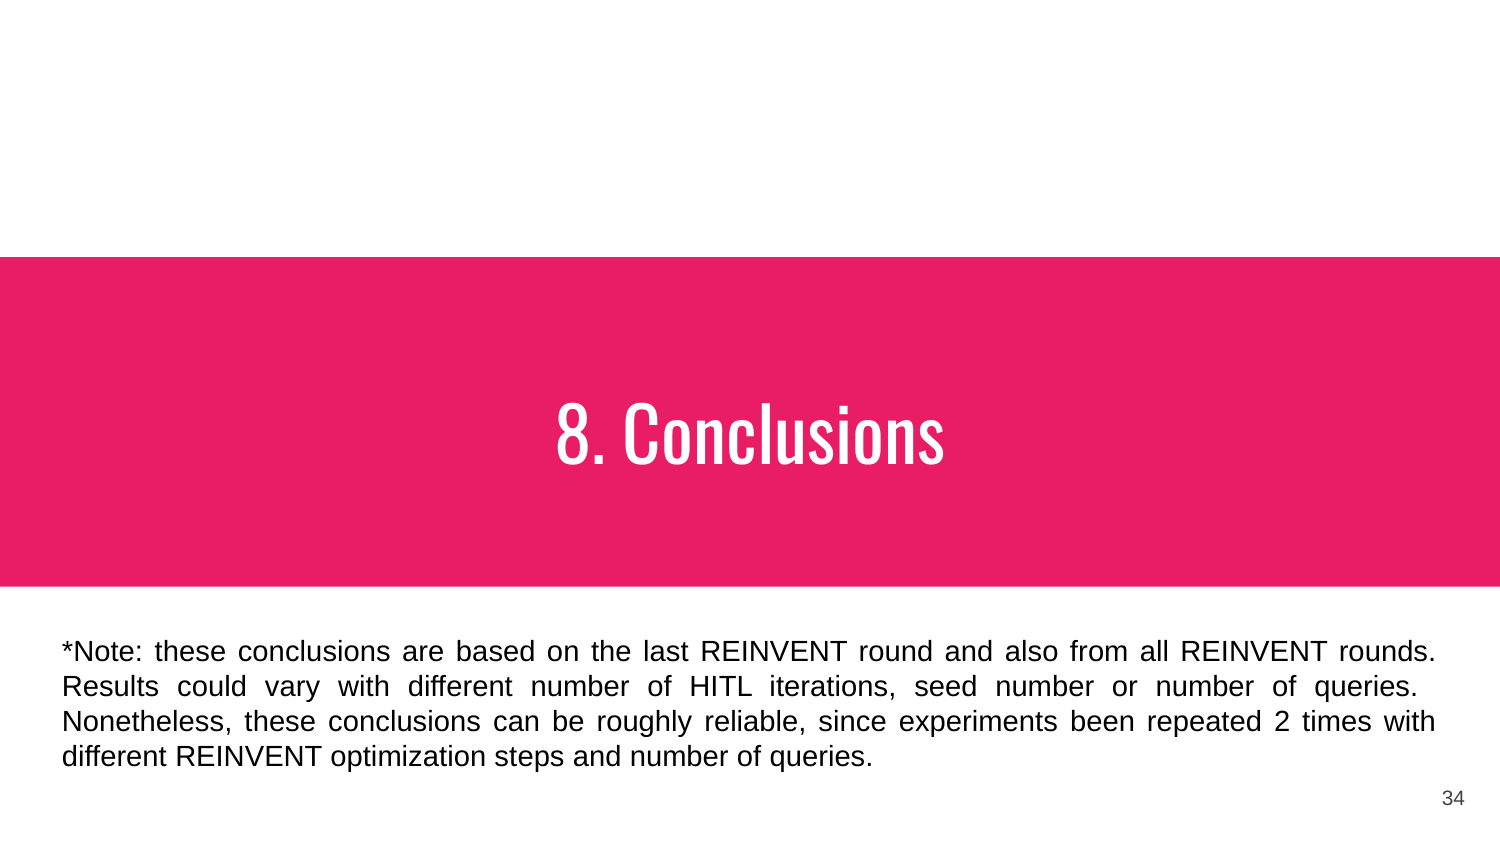

# 8. Conclusions
*Note: these conclusions are based on the last REINVENT round and also from all REINVENT rounds. Results could vary with different number of HITL iterations, seed number or number of queries.  Nonetheless, these conclusions can be roughly reliable, since experiments been repeated 2 times with different REINVENT optimization steps and number of queries.
34